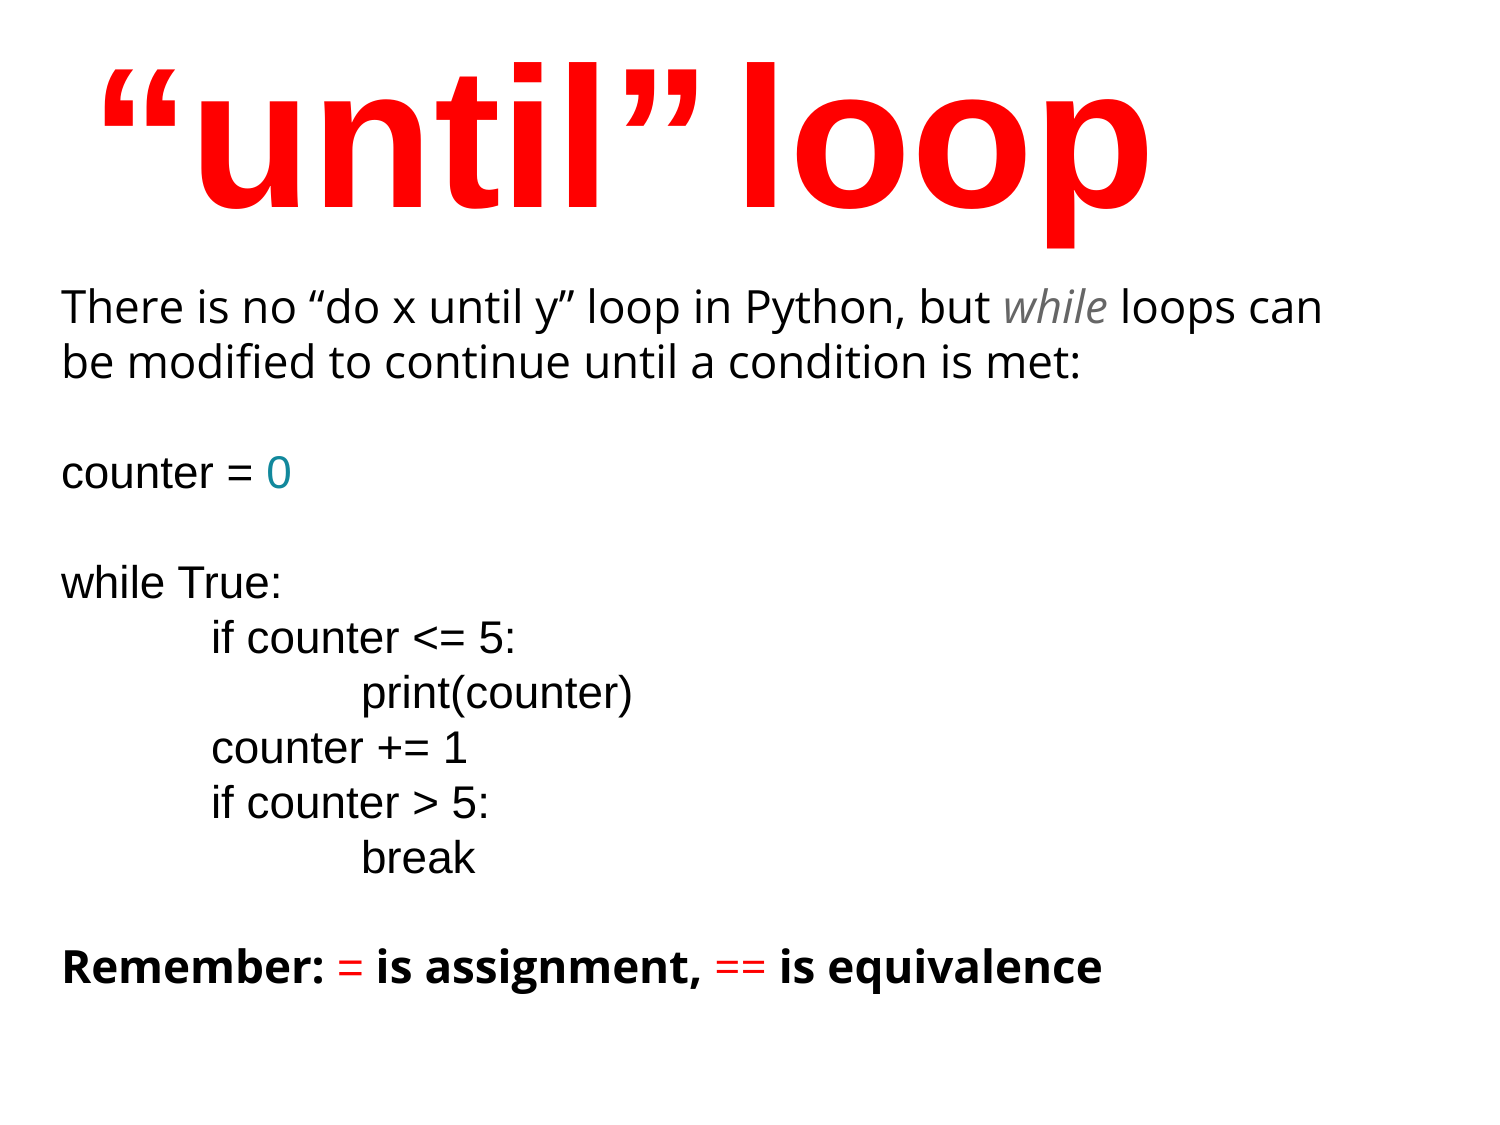

# “until” loop
There is no “do x until y” loop in Python, but while loops can be modified to continue until a condition is met:

counter = 0

while True:
	if counter <= 5:
		print(counter)						counter += 1
	if counter > 5:
		break

Remember: = is assignment, == is equivalence